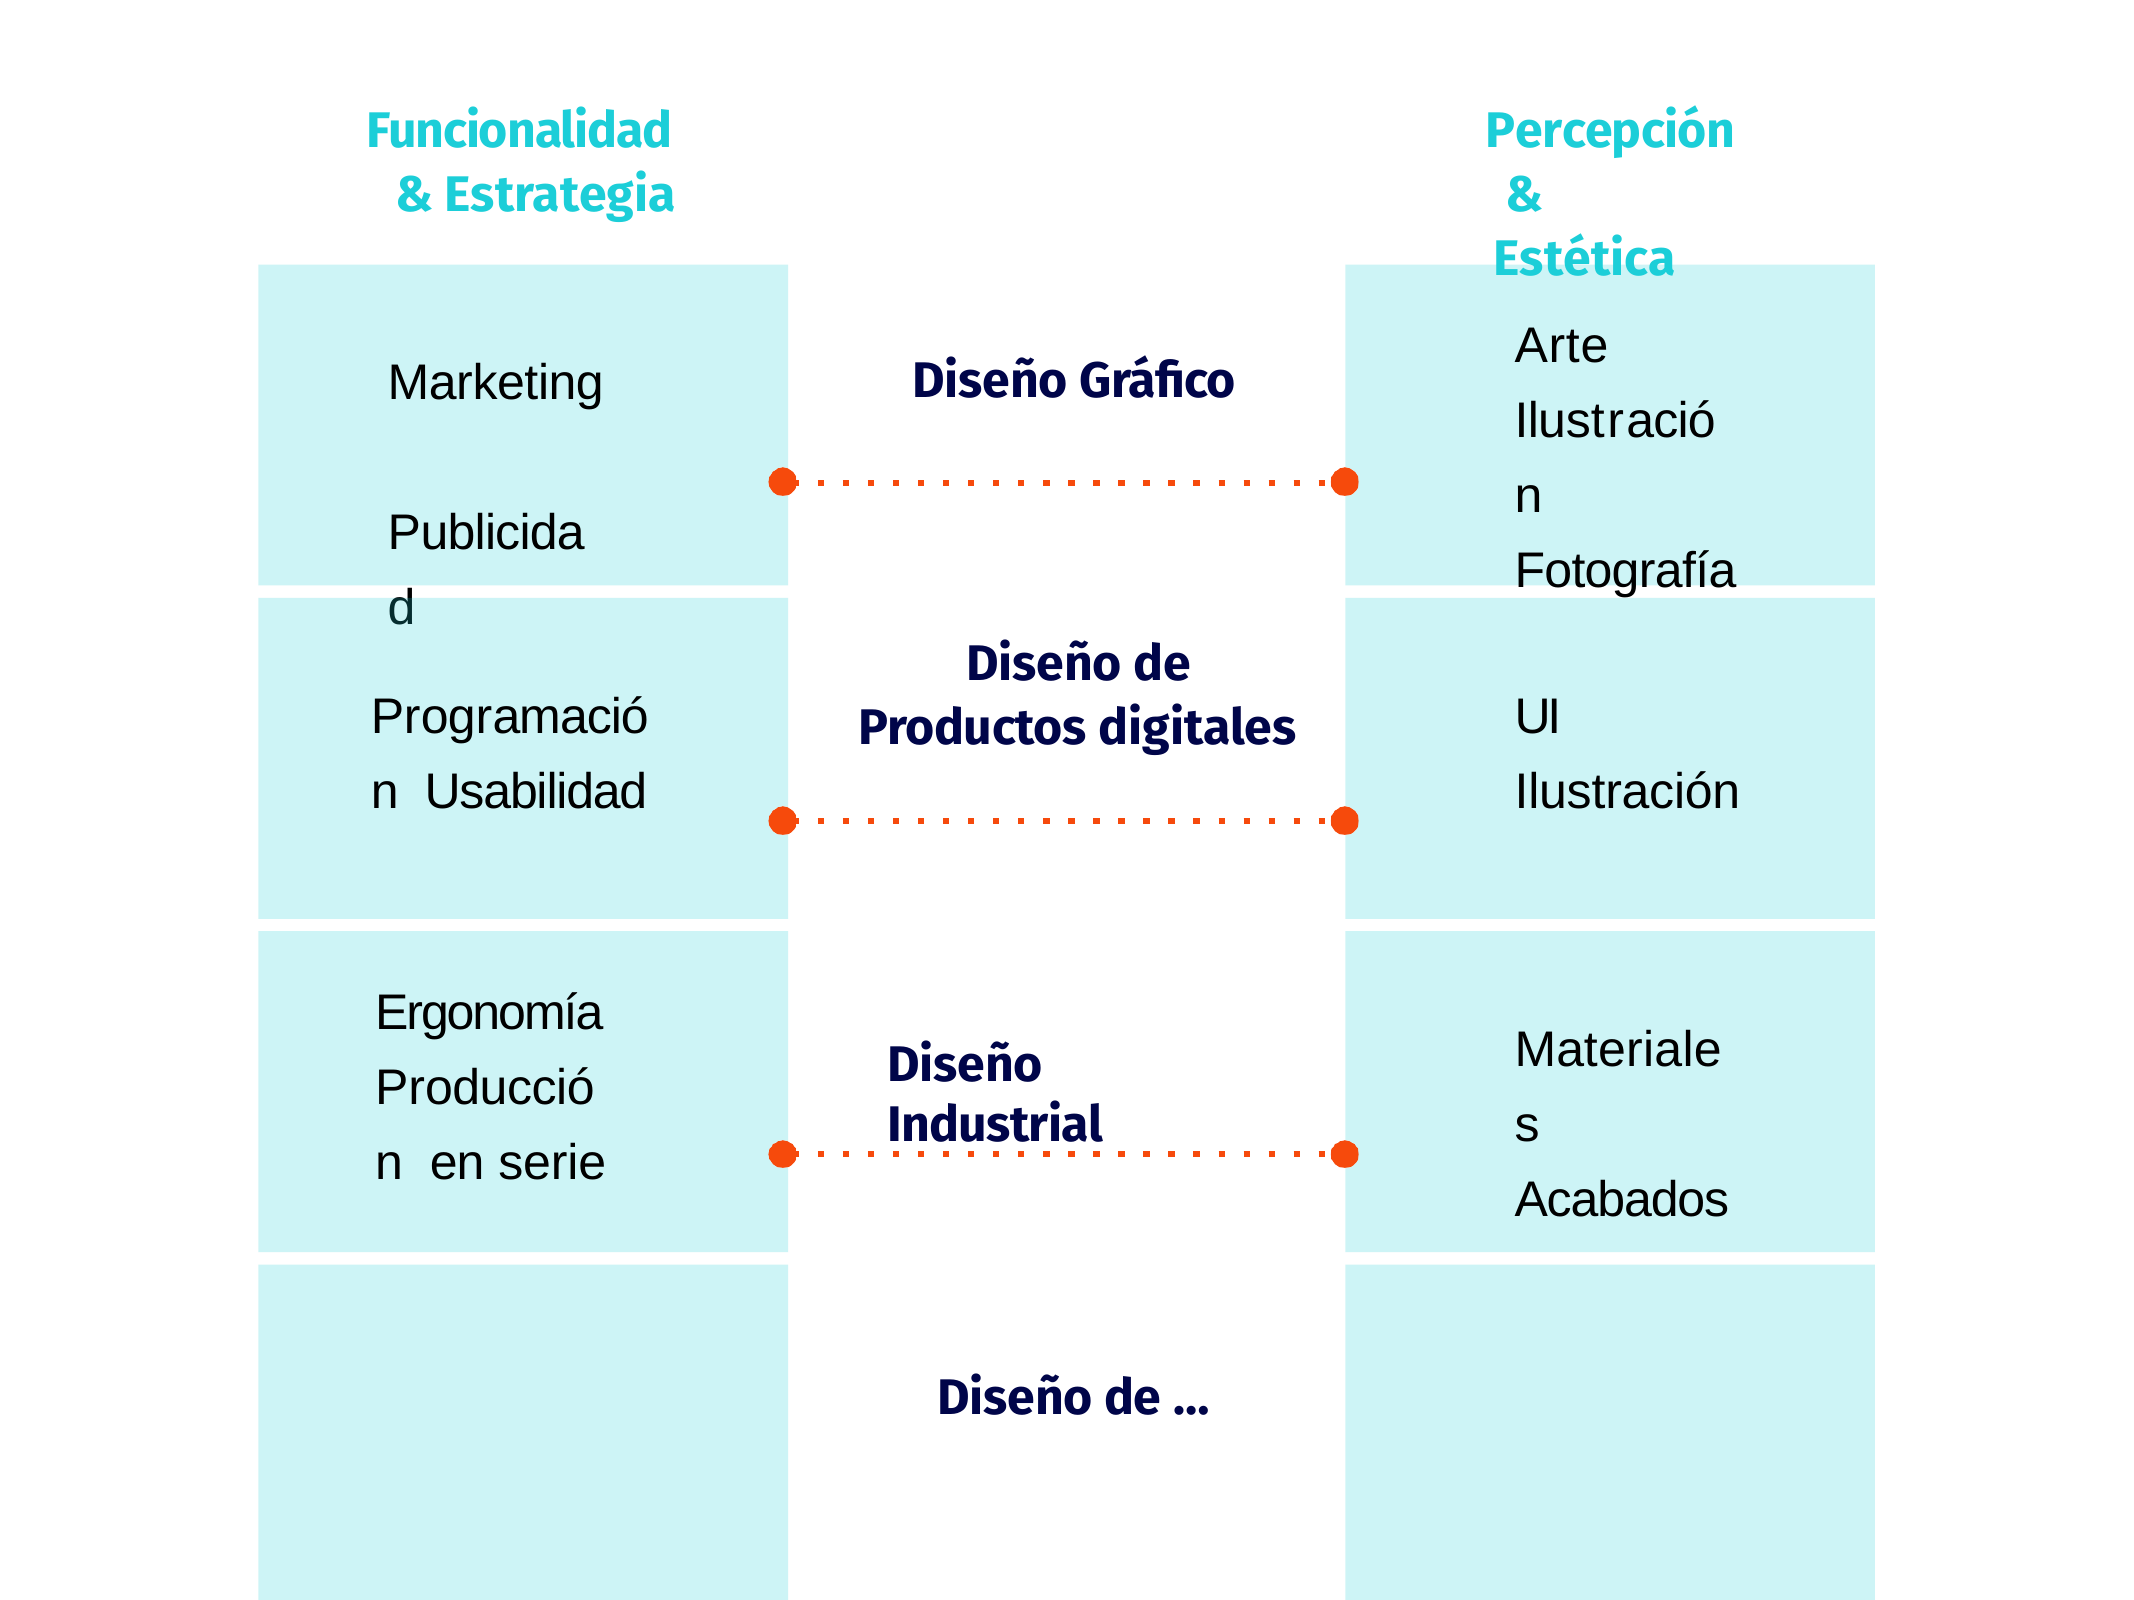

Funcionalidad  & Estrategia
Percepción  & Estética

Arte  Ilustración  Fotografía
Marketing  Publicidad
Diseño Gráfico

Diseño de  Productos digitales
Programación  Usabilidad
UI
Ilustración

Ergonomía  Producción  en serie
Materiales  Acabados
Diseño Industrial

Diseño de …